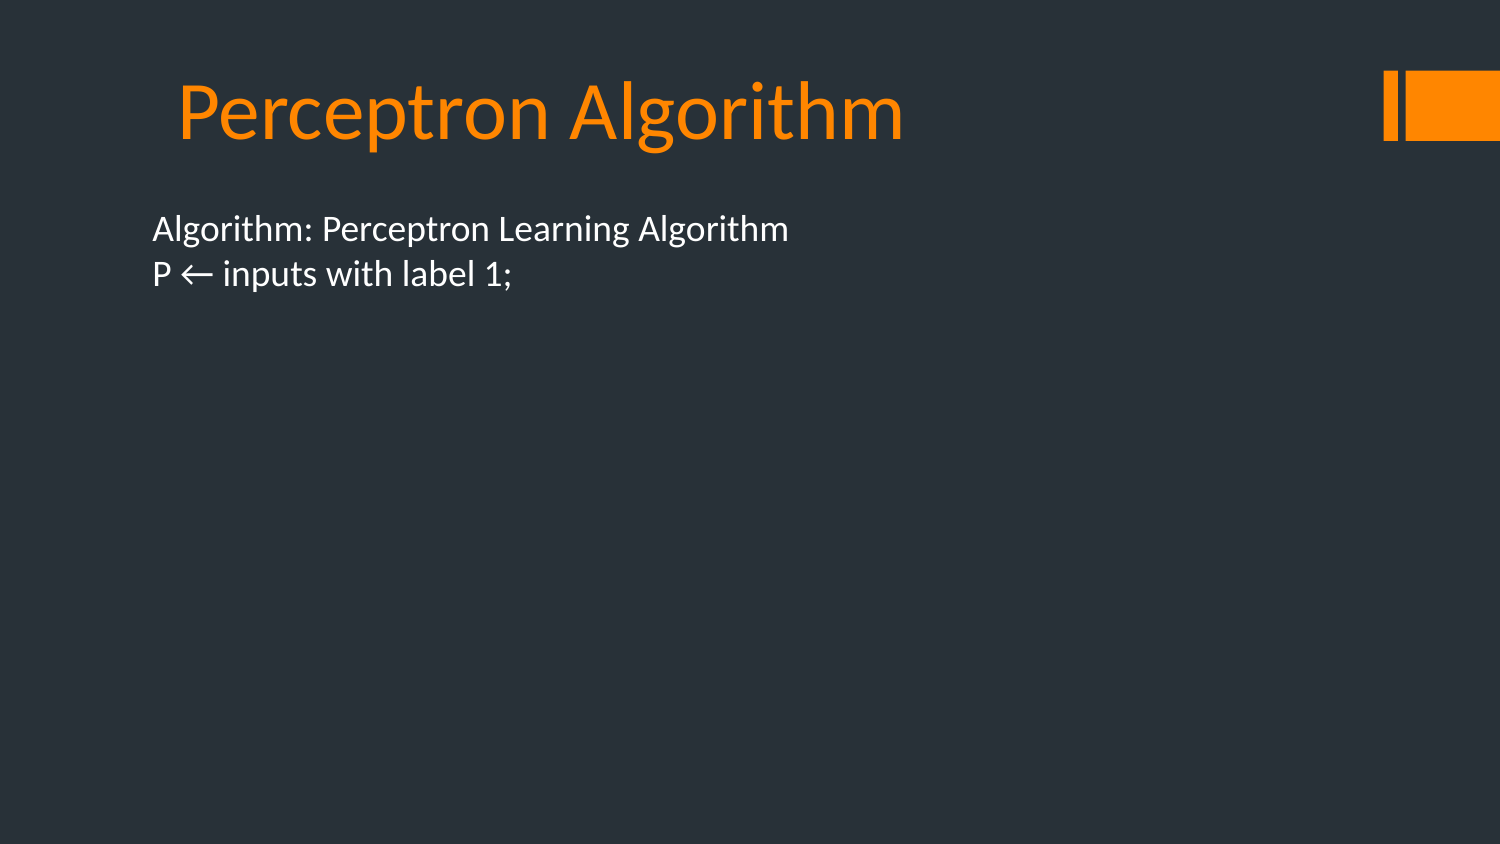

# Perceptron Algorithm
Algorithm: Perceptron Learning Algorithm
P ← inputs with label 1;